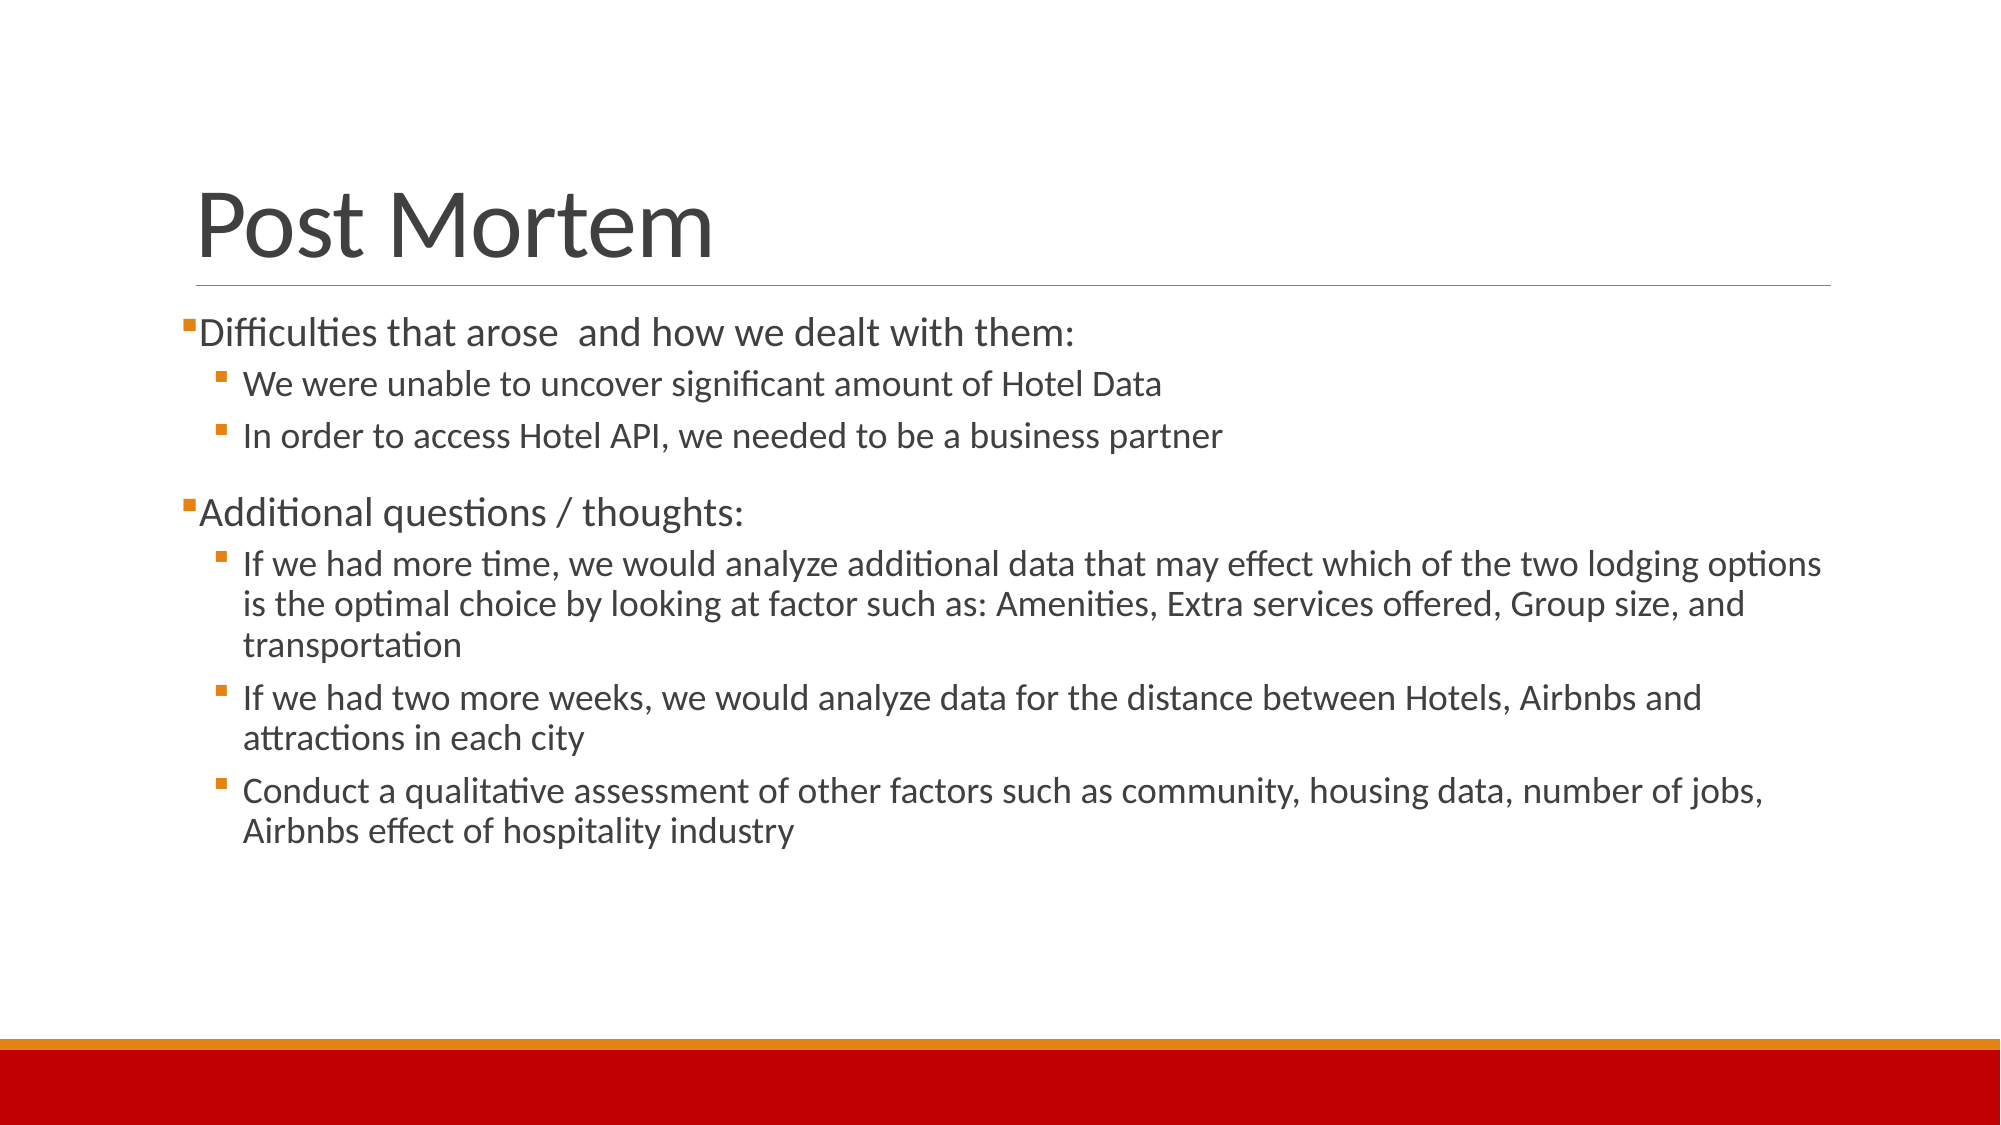

# Post Mortem
Difficulties that arose  and how we dealt with them:
We were unable to uncover significant amount of Hotel Data
In order to access Hotel API, we needed to be a business partner
Additional questions / thoughts:
If we had more time, we would analyze additional data that may effect which of the two lodging options is the optimal choice by looking at factor such as: Amenities, Extra services offered, Group size, and transportation
If we had two more weeks, we would analyze data for the distance between Hotels, Airbnbs and attractions in each city
Conduct a qualitative assessment of other factors such as community, housing data, number of jobs, Airbnbs effect of hospitality industry